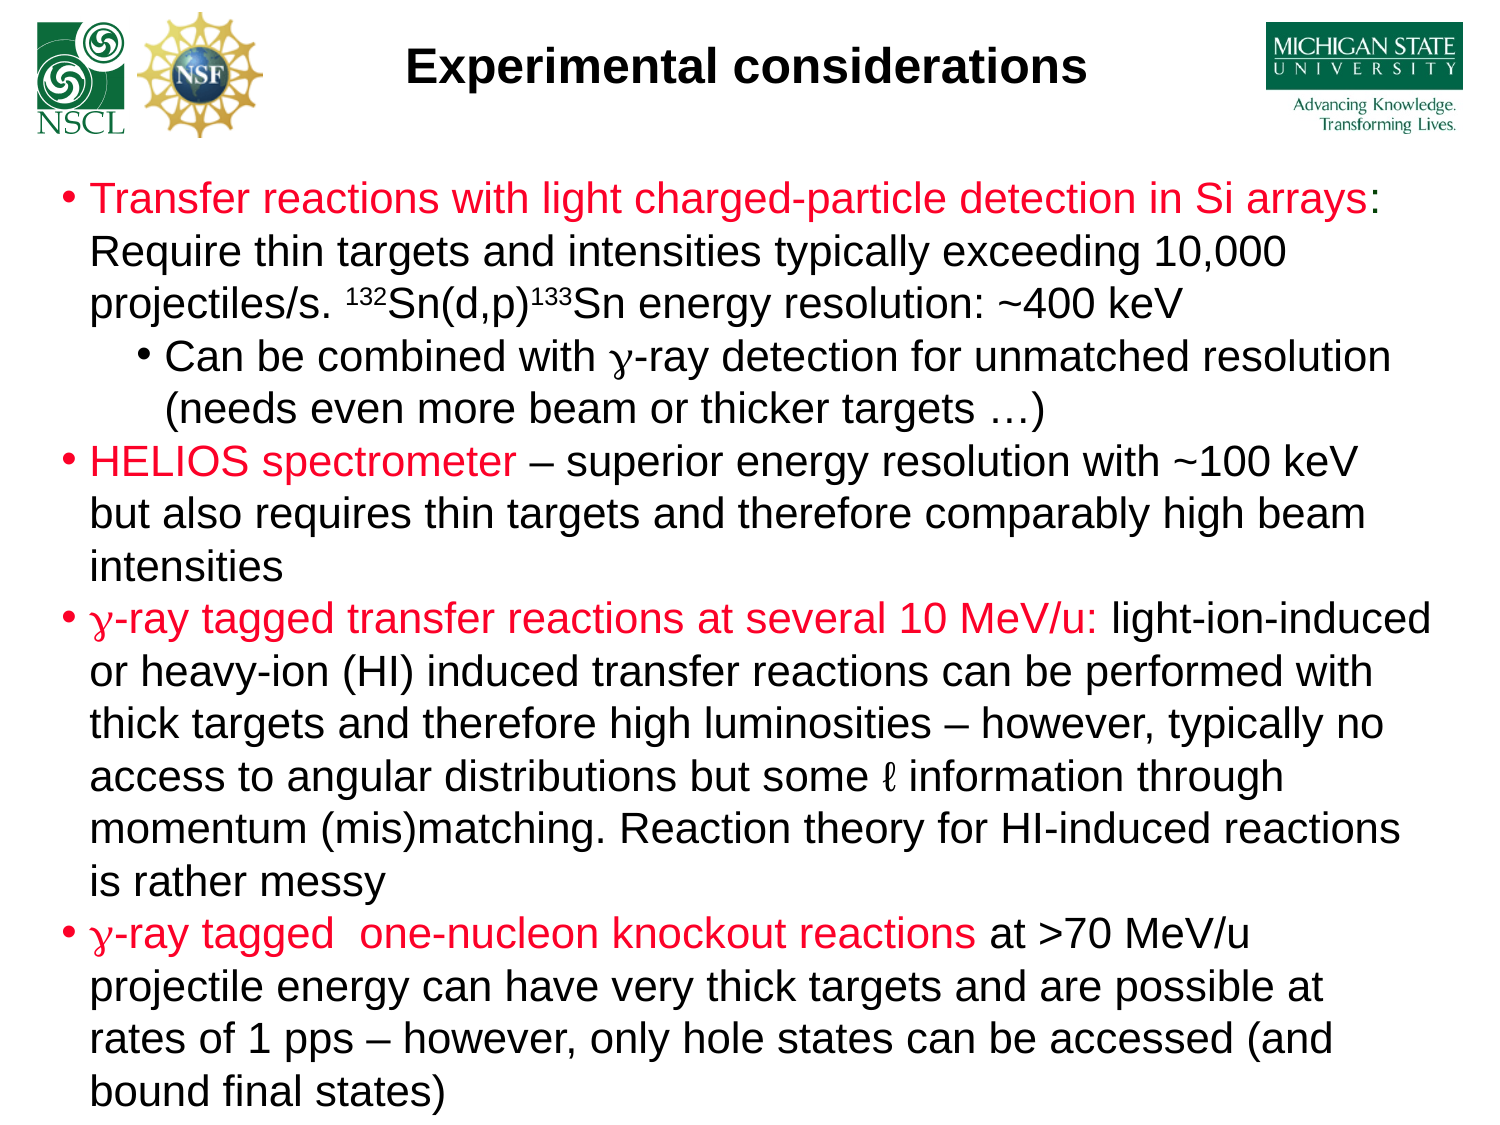

Experimental considerations
Transfer reactions with light charged-particle detection in Si arrays: Require thin targets and intensities typically exceeding 10,000 projectiles/s. 132Sn(d,p)133Sn energy resolution: ~400 keV
Can be combined with γ-ray detection for unmatched resolution (needs even more beam or thicker targets …)
HELIOS spectrometer – superior energy resolution with ~100 keV but also requires thin targets and therefore comparably high beam intensities
γ-ray tagged transfer reactions at several 10 MeV/u: light-ion-induced or heavy-ion (HI) induced transfer reactions can be performed with thick targets and therefore high luminosities – however, typically no access to angular distributions but some ℓ information through momentum (mis)matching. Reaction theory for HI-induced reactions is rather messy
γ-ray tagged  one-nucleon knockout reactions at >70 MeV/u projectile energy can have very thick targets and are possible at rates of 1 pps – however, only hole states can be accessed (and bound final states)